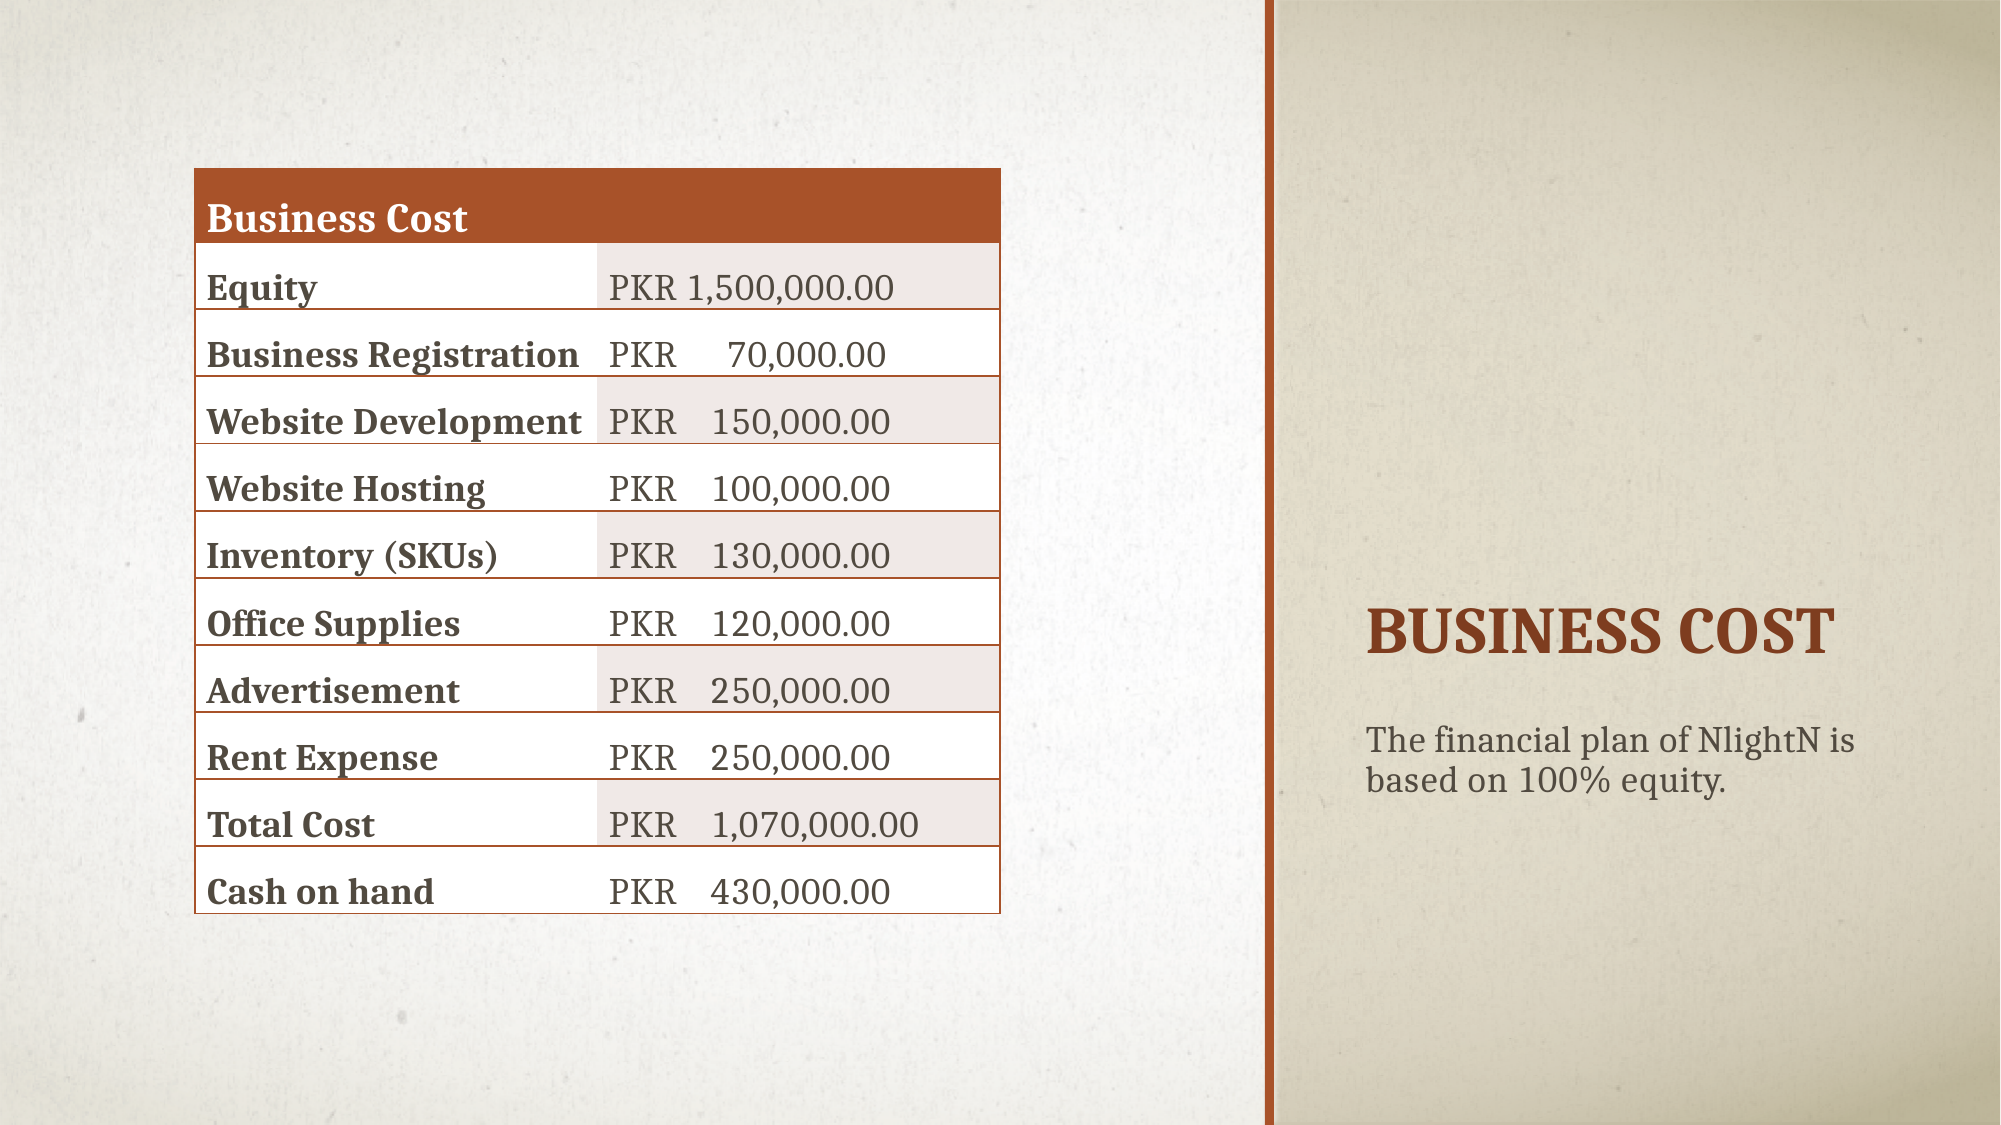

| Business Cost |  |
| --- | --- |
| Equity | PKR 1,500,000.00 |
| Business Registration | PKR 70,000.00 |
| Website Development | PKR 150,000.00 |
| Website Hosting | PKR 100,000.00 |
| Inventory (SKUs) | PKR 130,000.00 |
| Office Supplies | PKR 120,000.00 |
| Advertisement | PKR 250,000.00 |
| Rent Expense | PKR 250,000.00 |
| Total Cost | PKR 1,070,000.00 |
| Cash on hand | PKR 430,000.00 |
# Business Cost
The financial plan of NlightN is based on 100% equity.